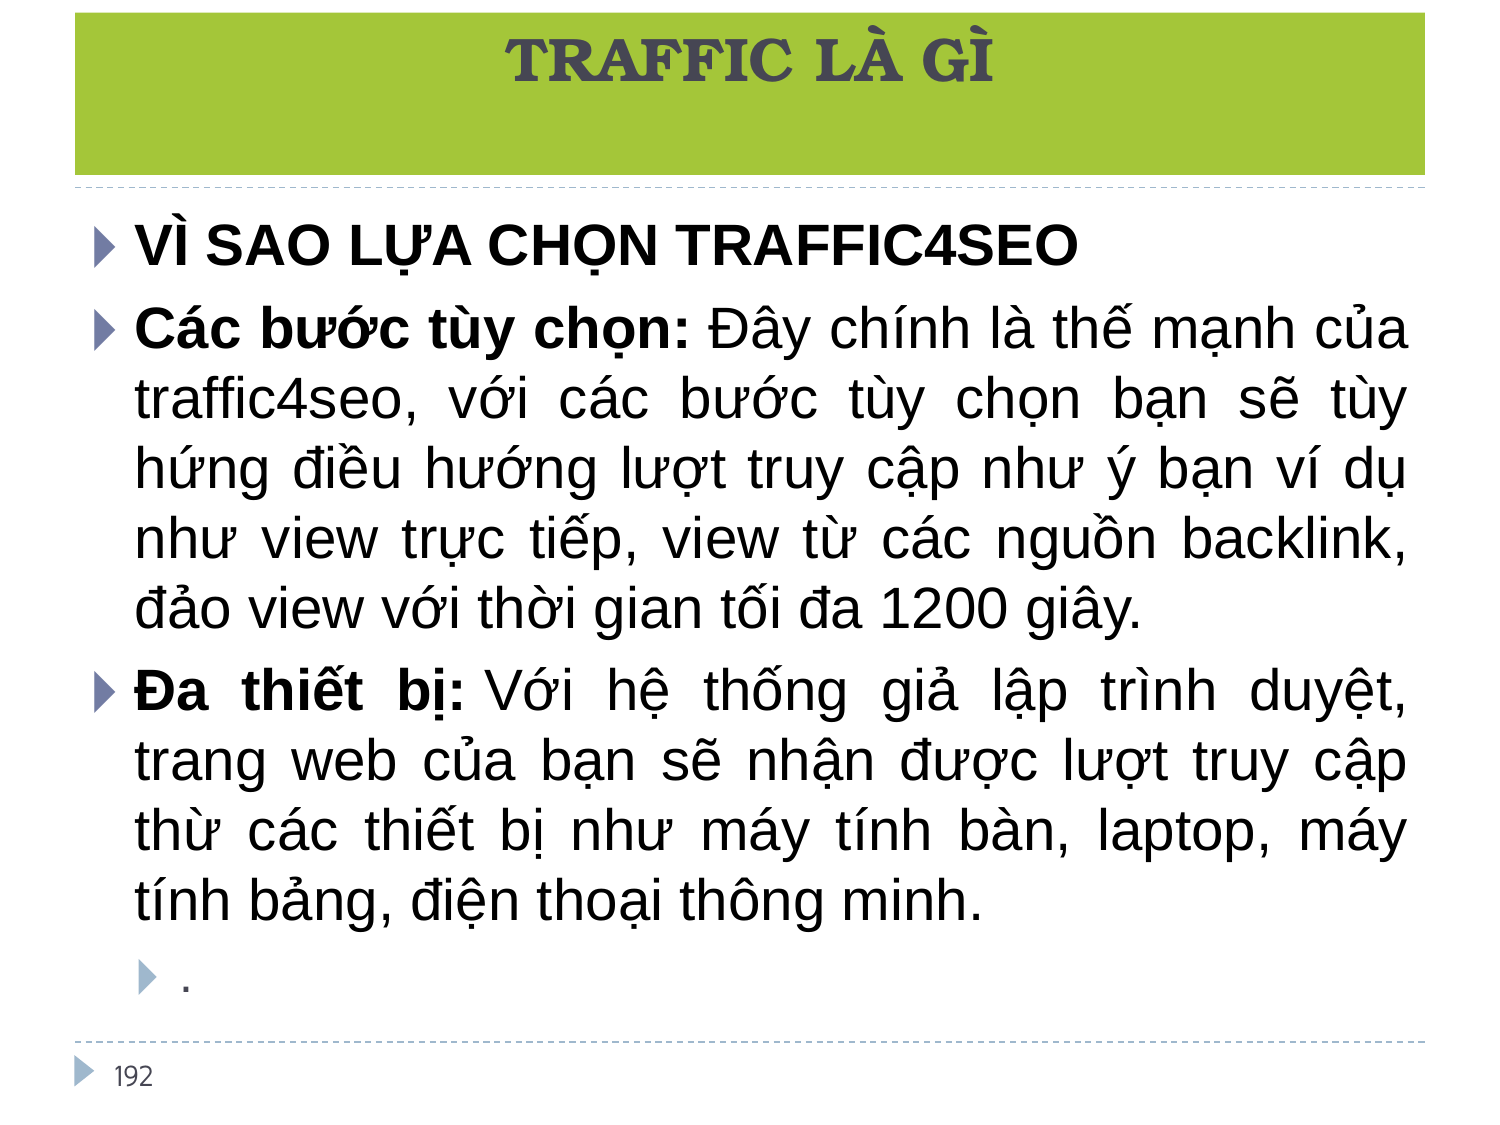

# TRAFFIC LÀ GÌ
VÌ SAO LỰA CHỌN TRAFFIC4SEO
Các bước tùy chọn: Đây chính là thế mạnh của traffic4seo, với các bước tùy chọn bạn sẽ tùy hứng điều hướng lượt truy cập như ý bạn ví dụ như view trực tiếp, view từ các nguồn backlink, đảo view với thời gian tối đa 1200 giây.
Đa thiết bị: Với hệ thống giả lập trình duyệt, trang web của bạn sẽ nhận được lượt truy cập thừ các thiết bị như máy tính bàn, laptop, máy tính bảng, điện thoại thông minh.
.

192